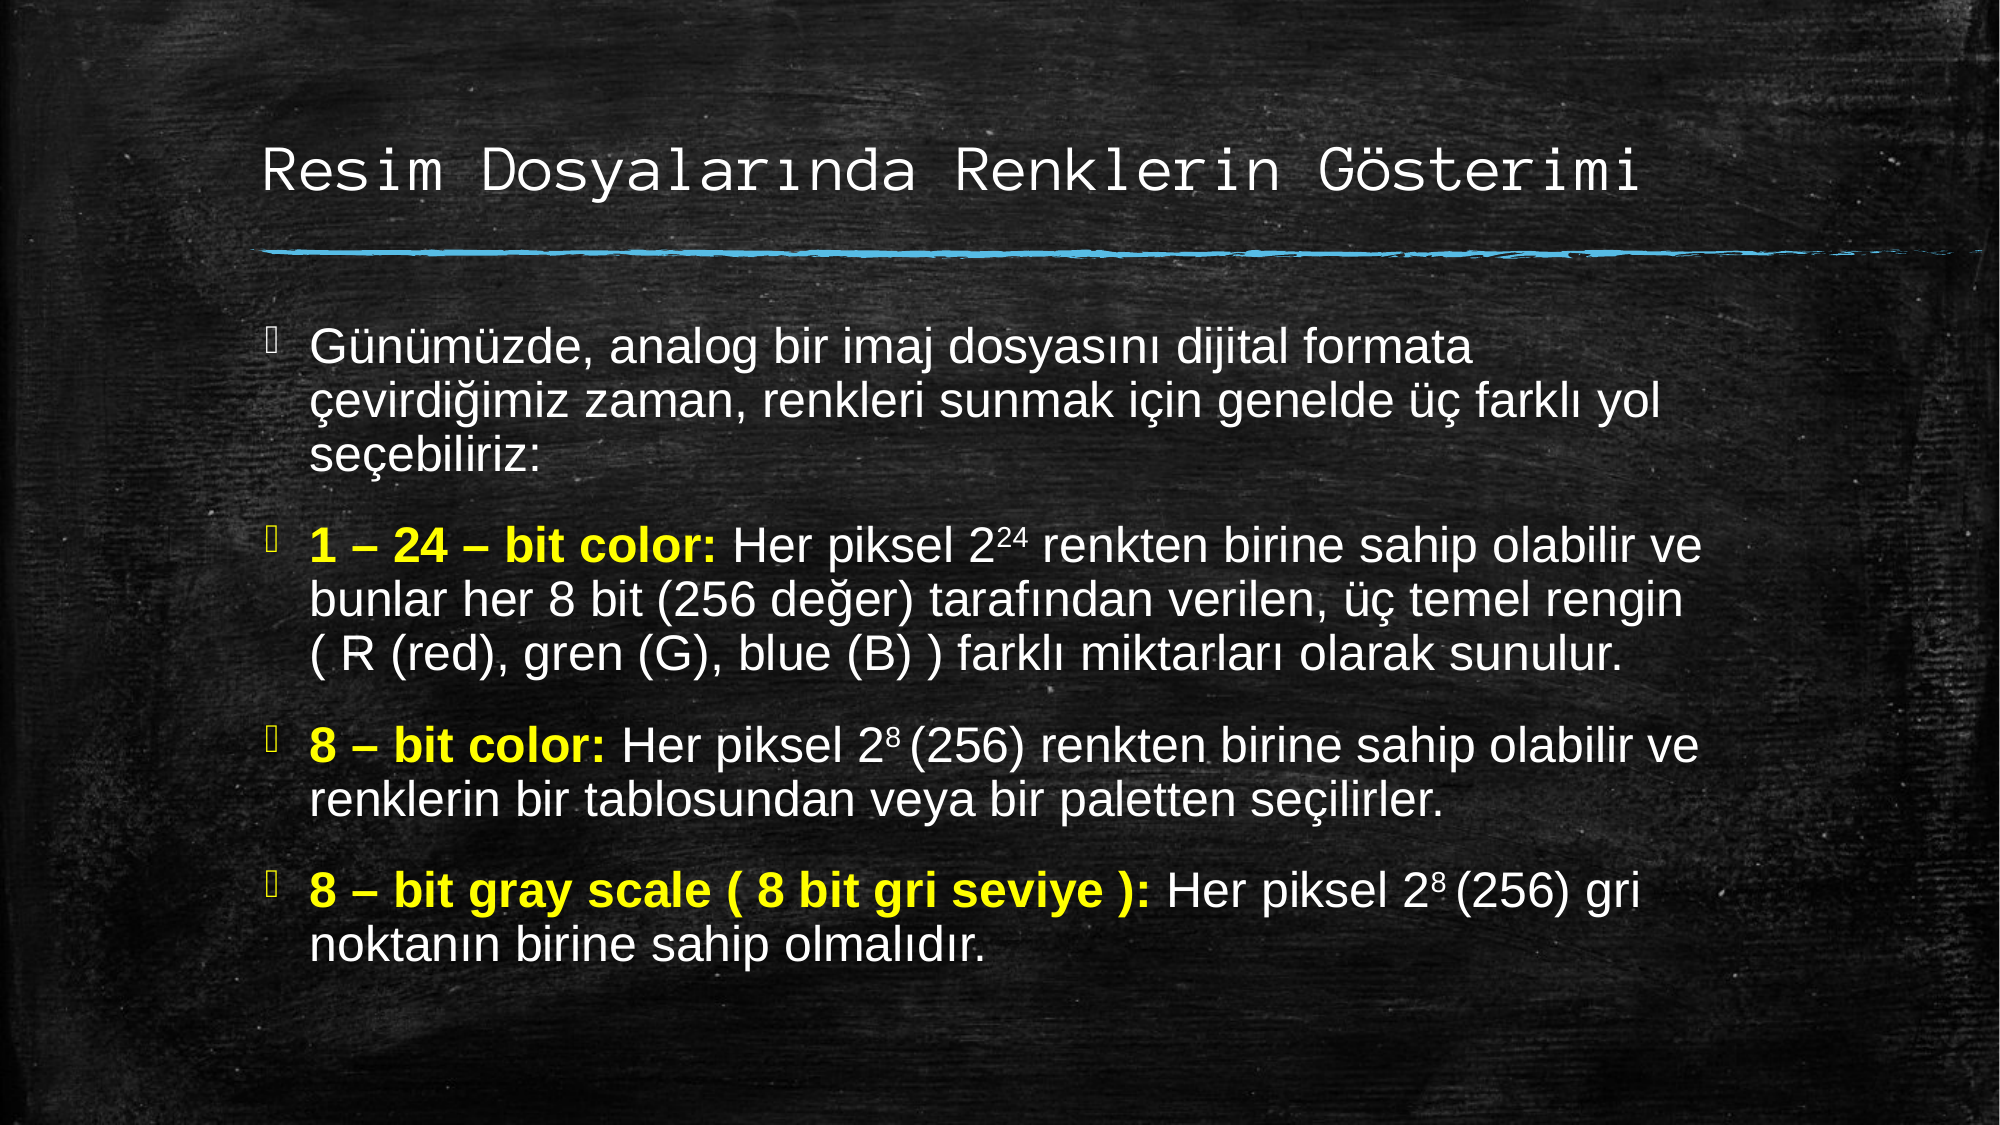

# Resim Dosyalarında Renklerin Gösterimi
Günümüzde, analog bir imaj dosyasını dijital formata çevirdiğimiz zaman, renkleri sunmak için genelde üç farklı yol seçebiliriz:
1 – 24 – bit color: Her piksel 224 renkten birine sahip olabilir ve bunlar her 8 bit (256 değer) tarafından verilen, üç temel rengin ( R (red), gren (G), blue (B) ) farklı miktarları olarak sunulur.
8 – bit color: Her piksel 28 (256) renkten birine sahip olabilir ve renklerin bir tablosundan veya bir paletten seçilirler.
8 – bit gray scale ( 8 bit gri seviye ): Her piksel 28 (256) gri noktanın birine sahip olmalıdır.